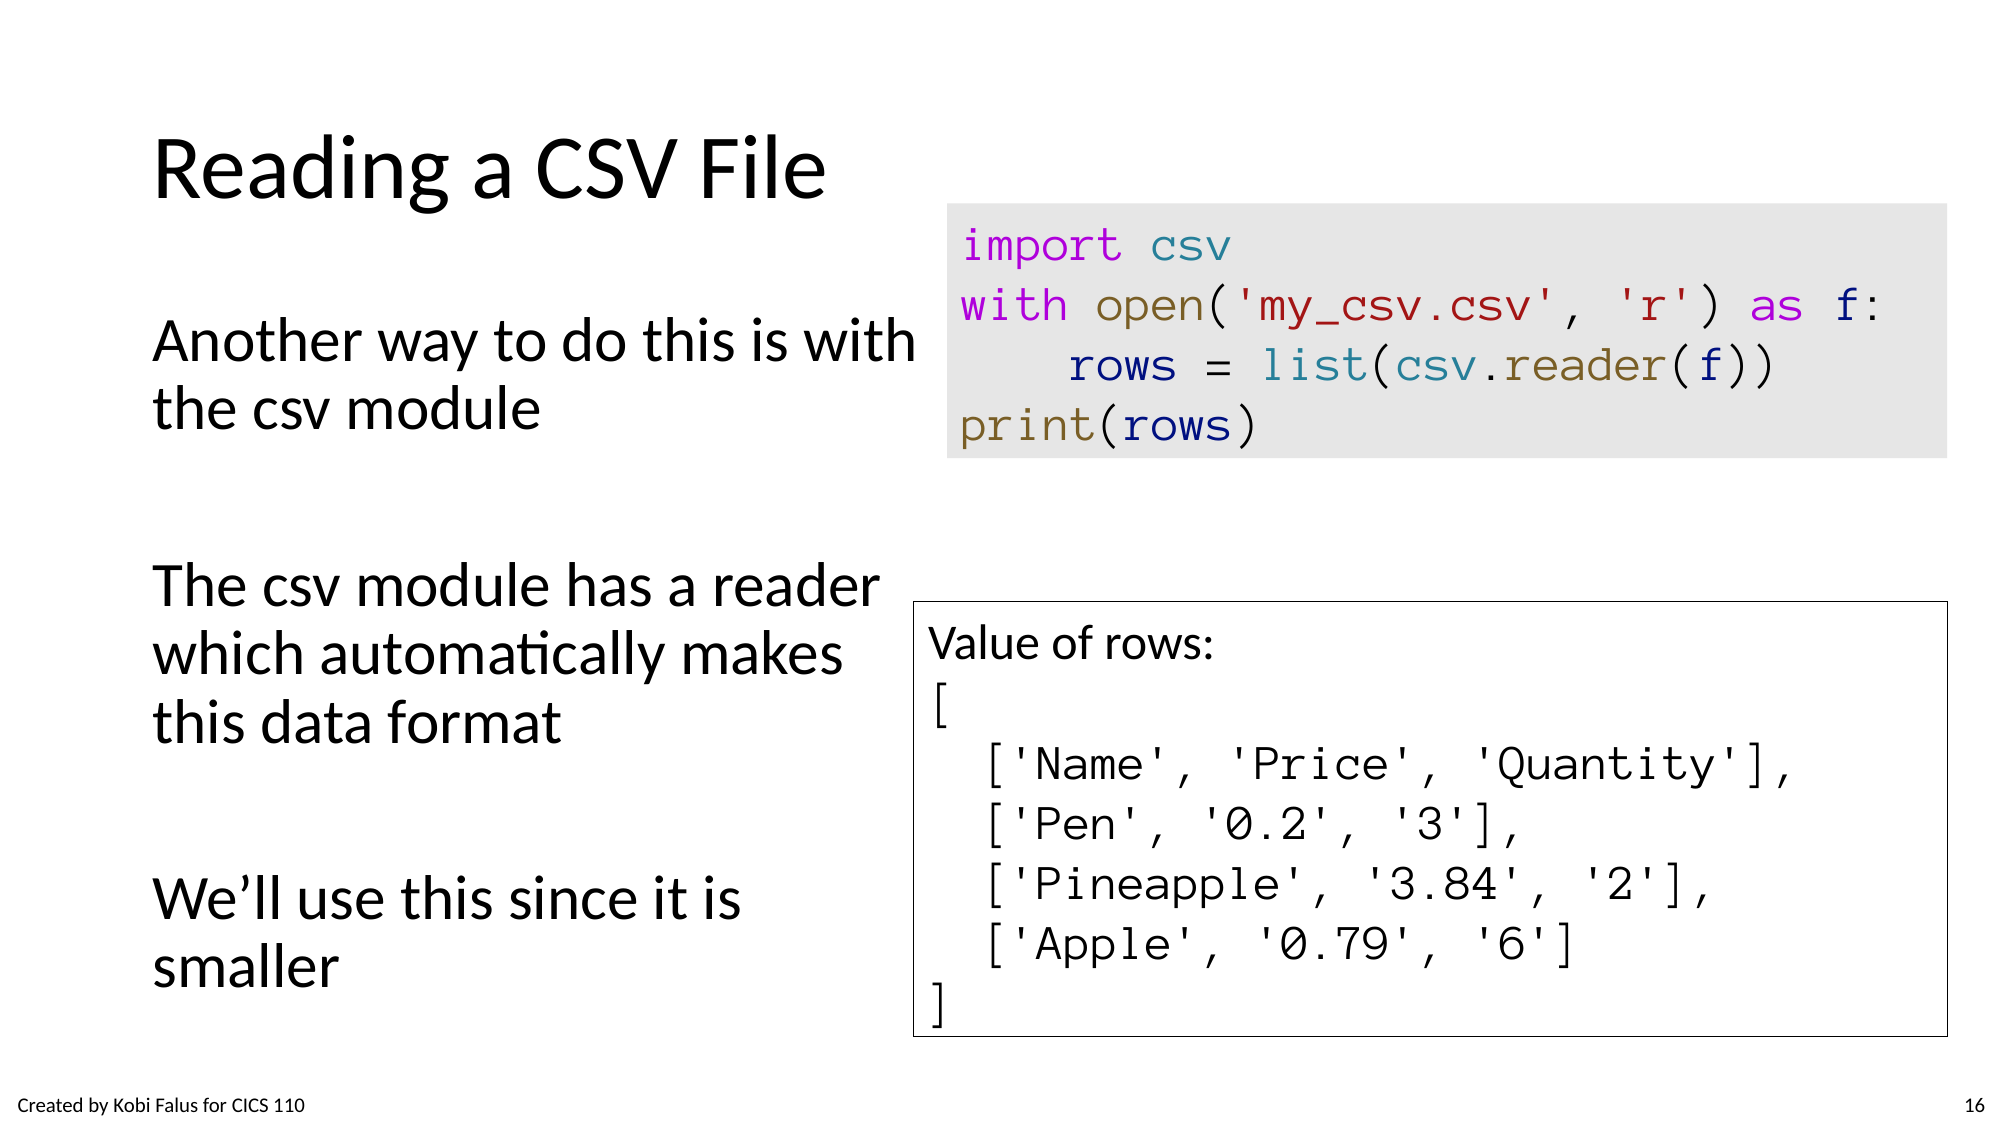

# Reading a CSV File
import csv
with open('my_csv.csv', 'r') as f:
    rows = list(csv.reader(f))
print(rows)
Another way to do this is with the csv module

The csv module has a reader which automatically makes this data format

We’ll use this since it is smaller
Value of rows:
[
  ['Name', 'Price', 'Quantity'],
  ['Pen', '0.2', '3'],
  ['Pineapple', '3.84', '2'],
  ['Apple', '0.79', '6']
]